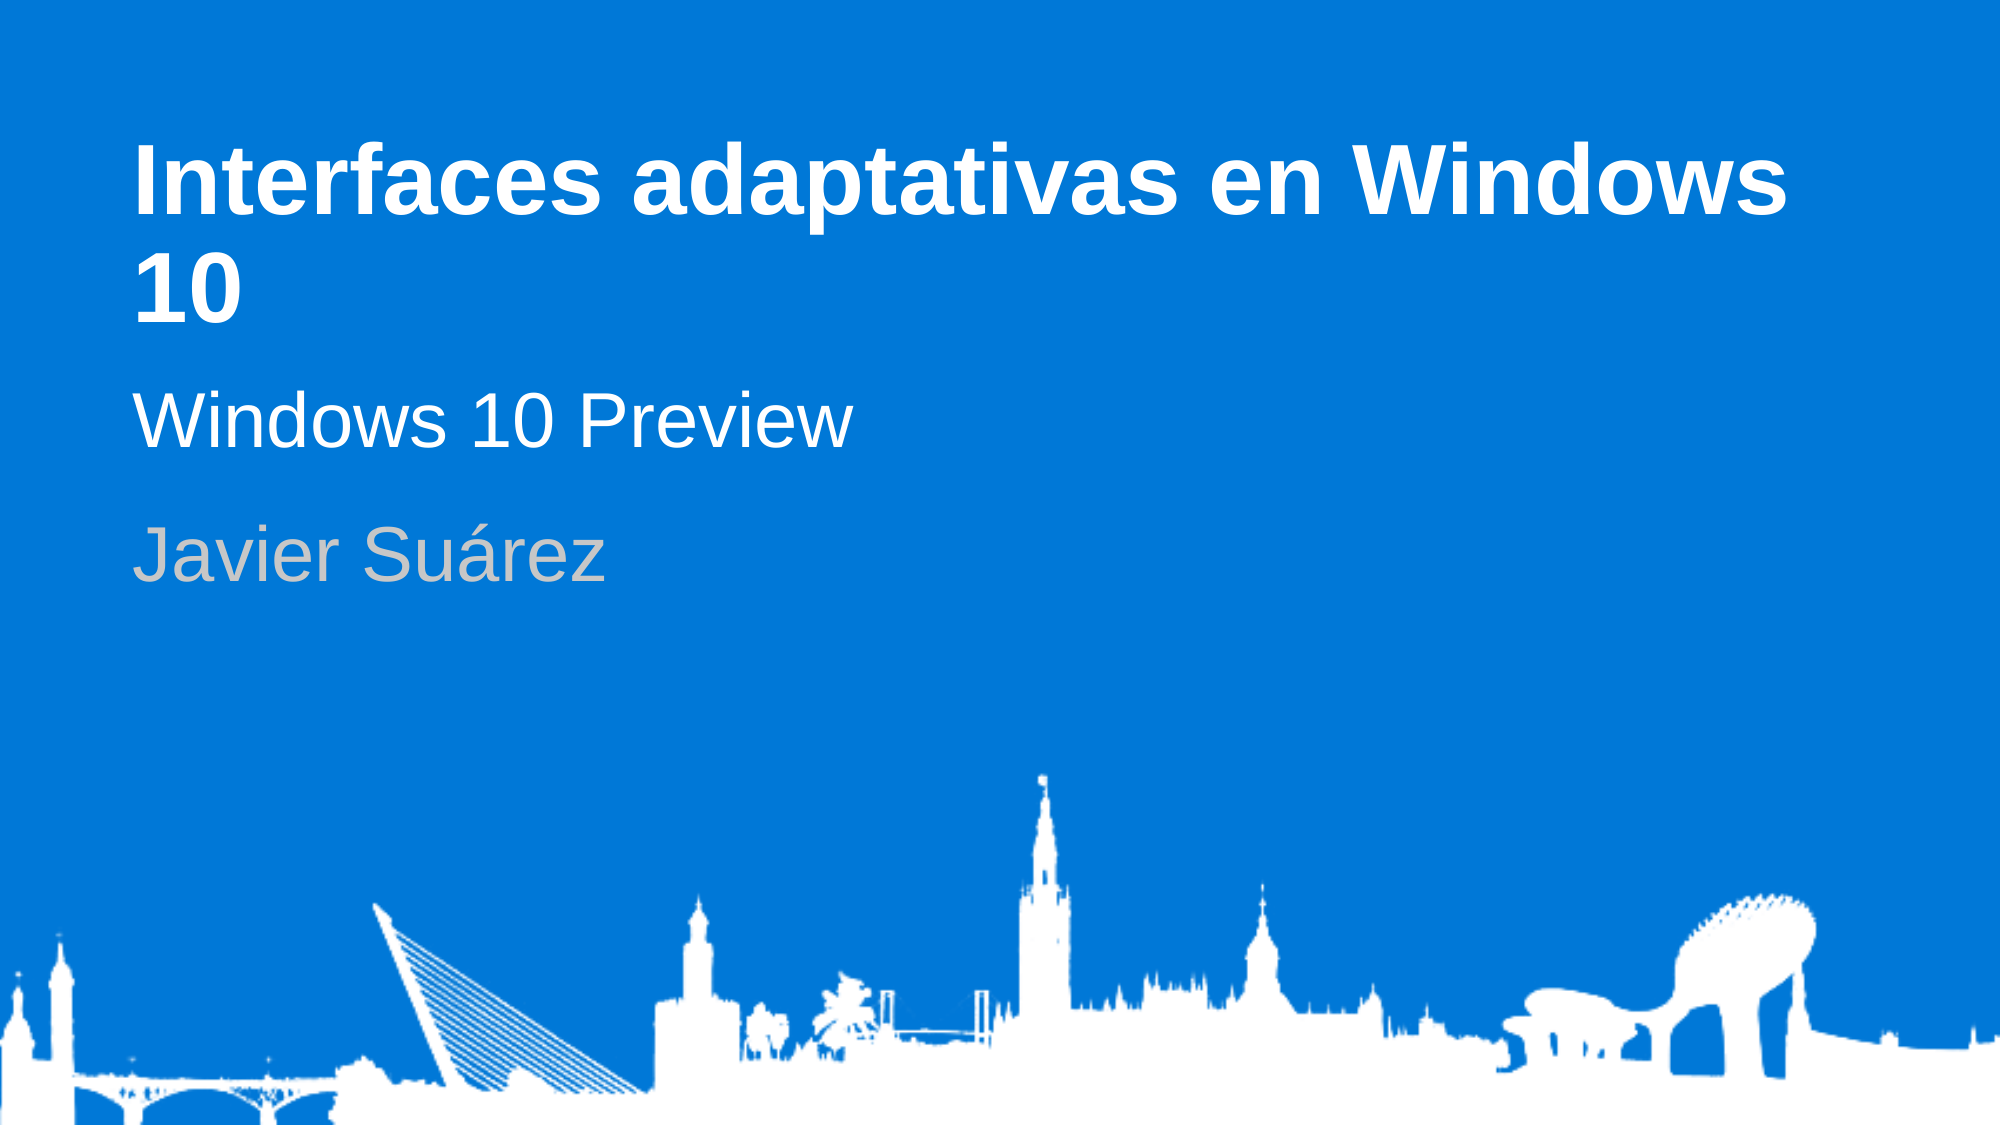

Interfaces adaptativas en Windows 10
Windows 10 Preview
Javier Suárez